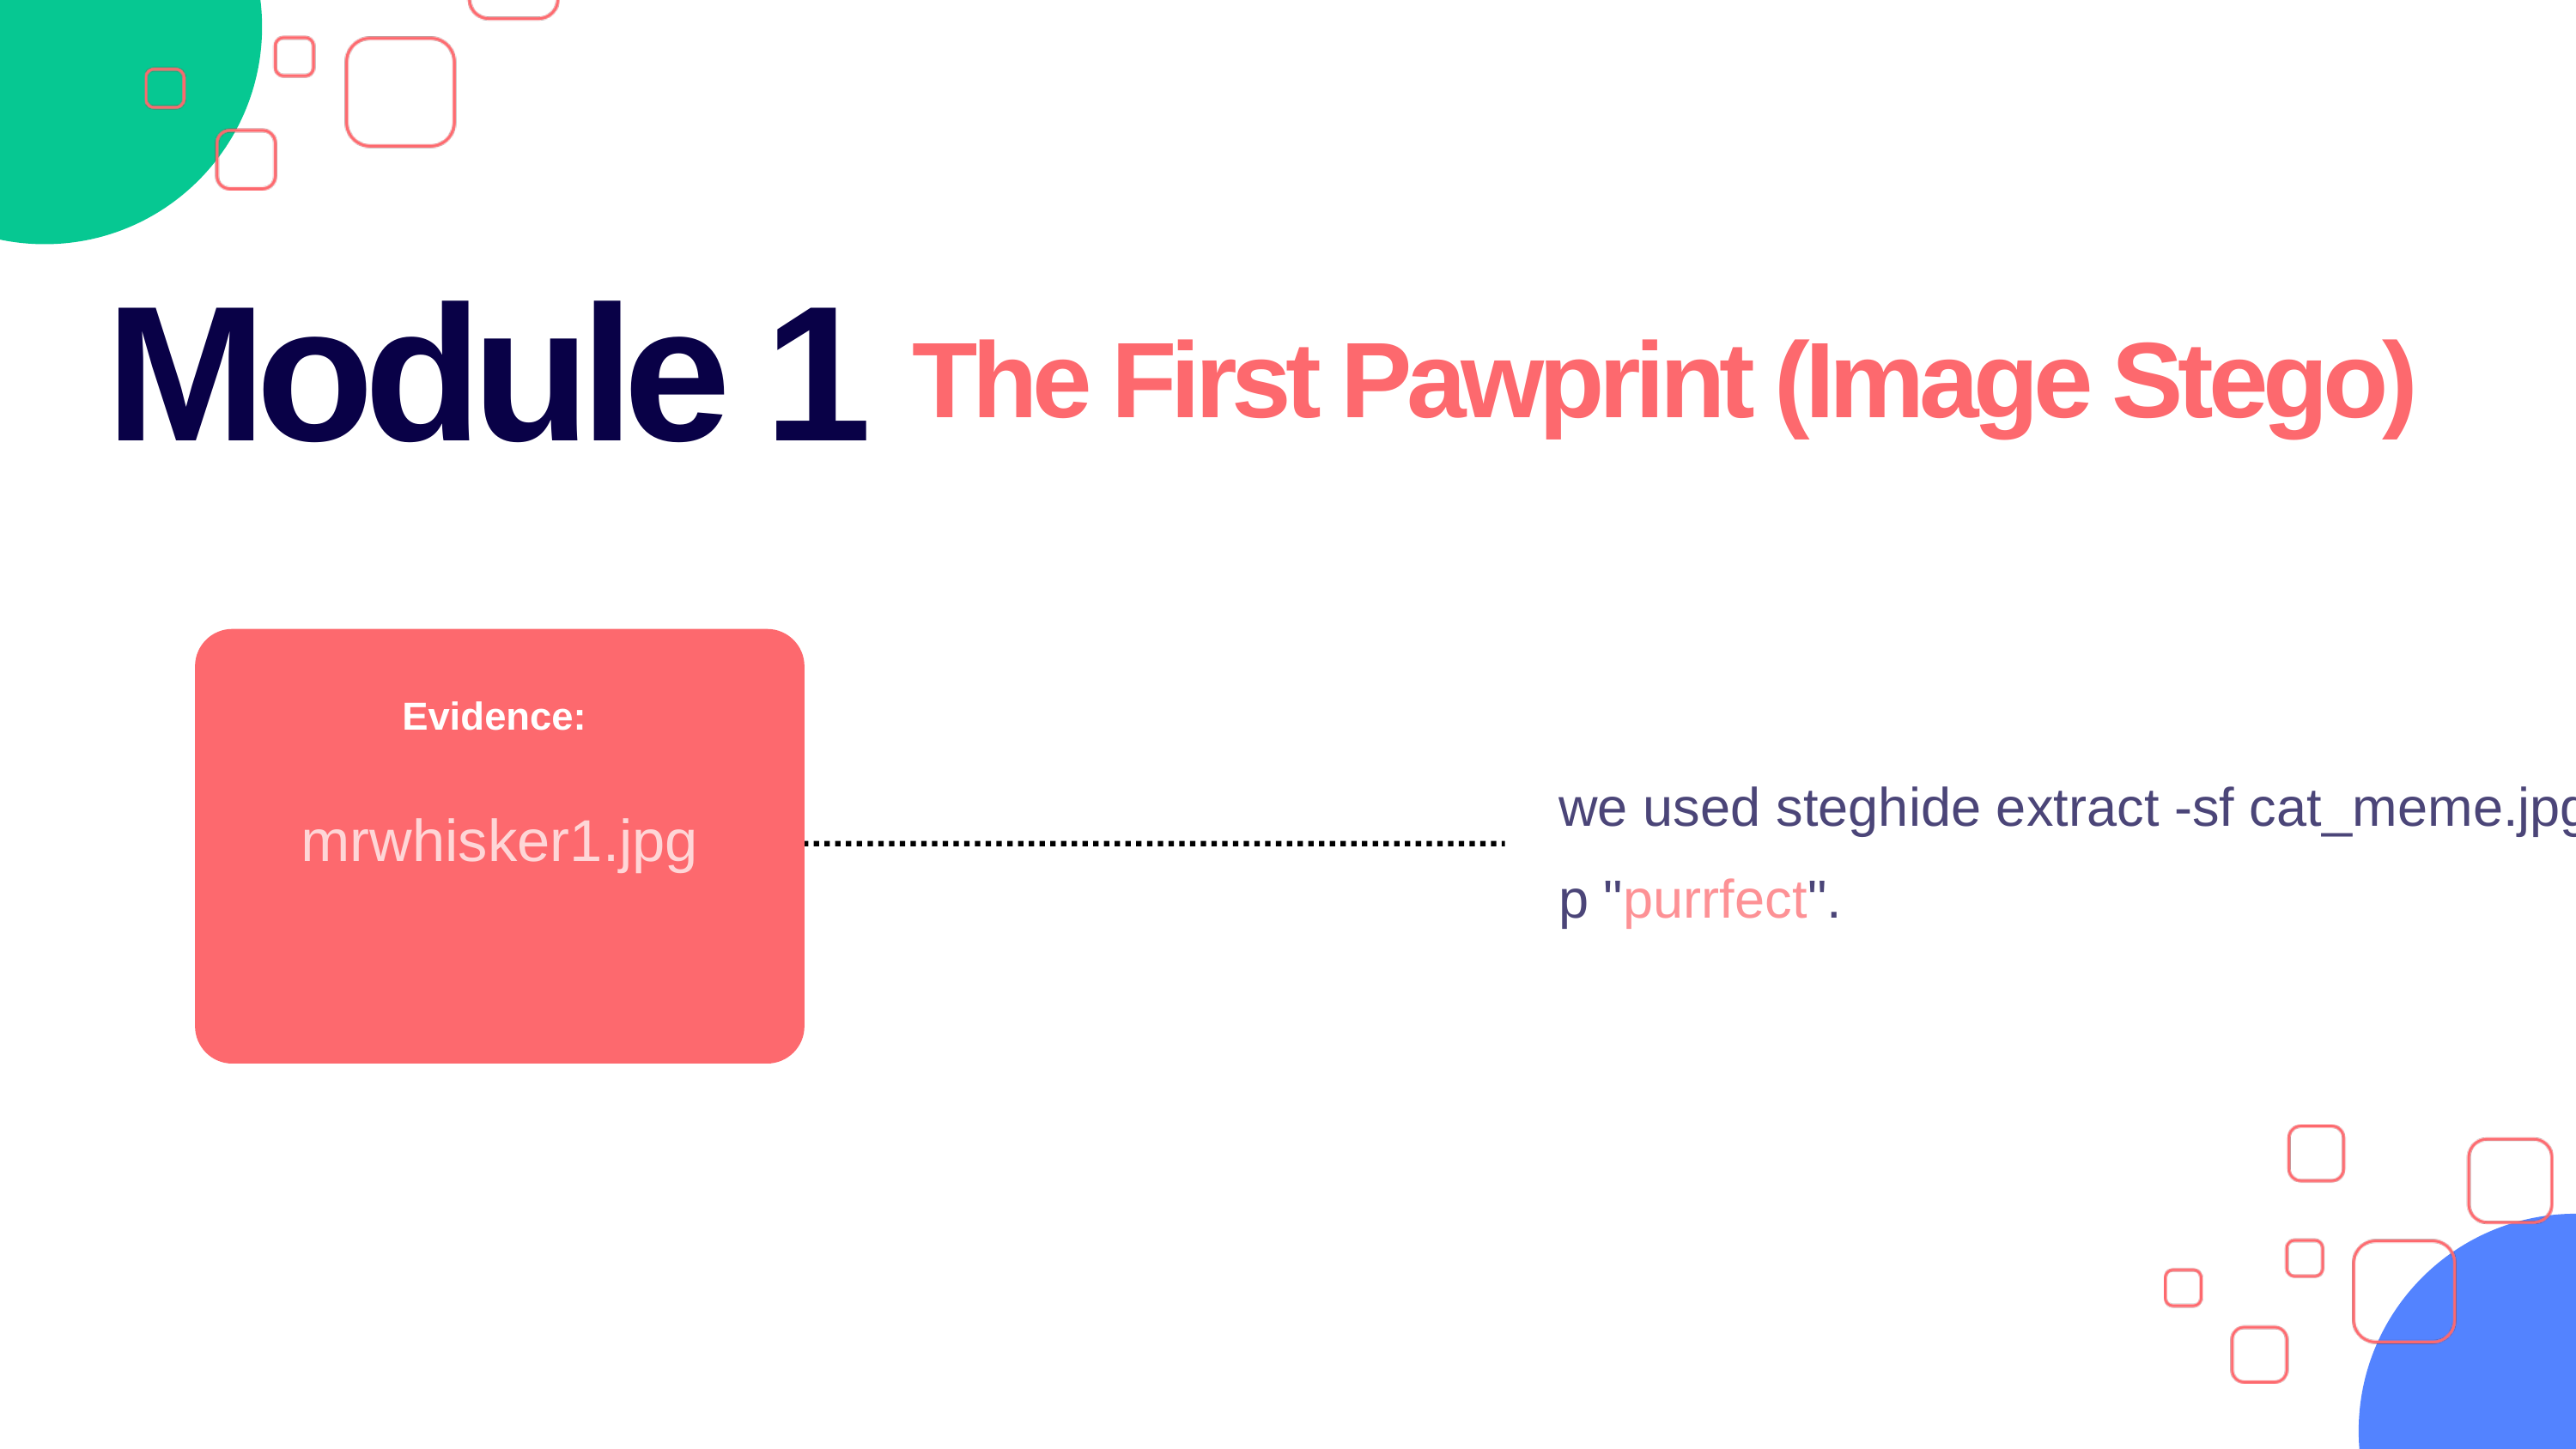

Module 1
The First Pawprint (Image Stego)

Evidence:
we used steghide extract -sf cat_meme.jpg -p "purrfect".
Steghide embedding
mrwhisker1.jpg